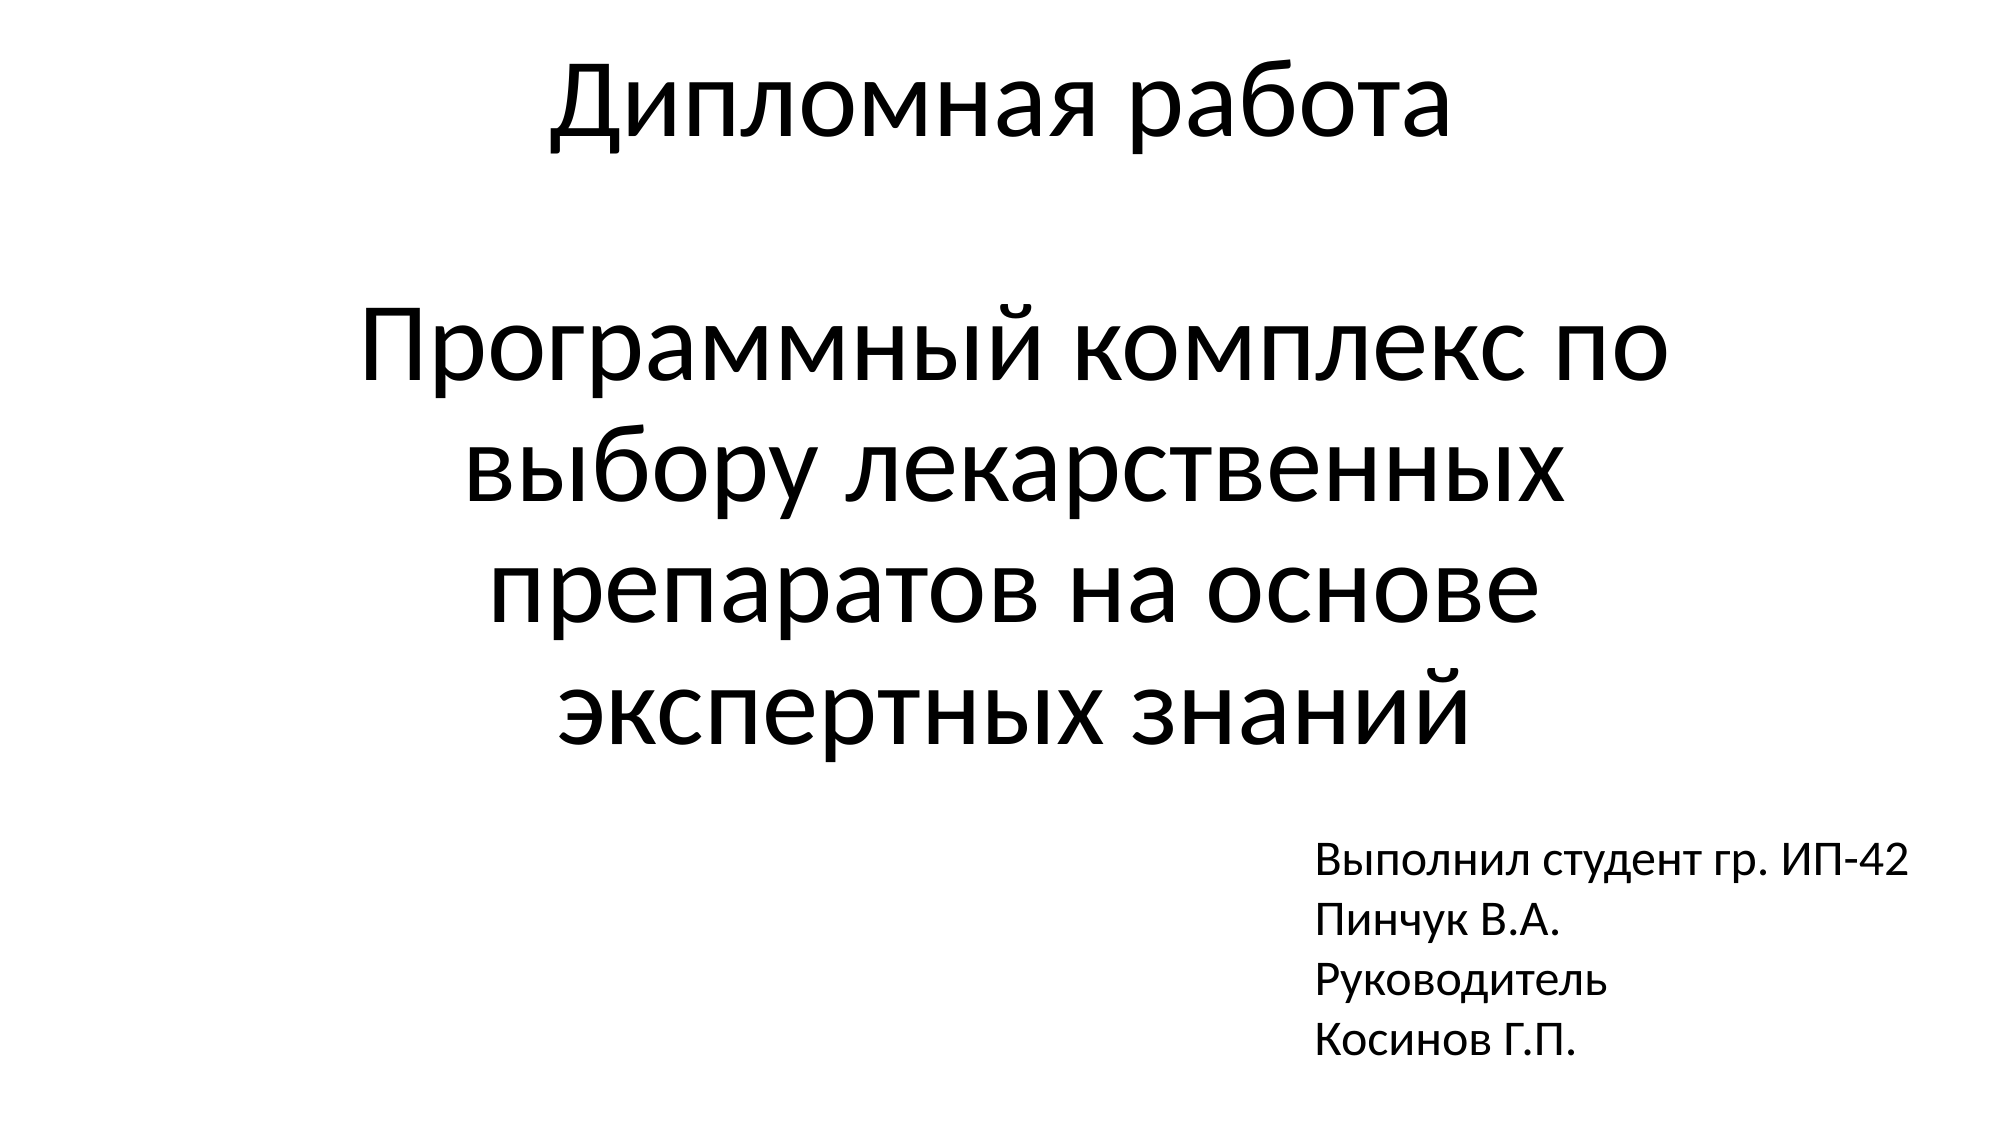

# Дипломная работа Программный комплекс по выбору лекарственных препаратов на основе экспертных знаний
Выполнил студент гр. ИП-42
Пинчук В.А.
Руководитель
Косинов Г.П.